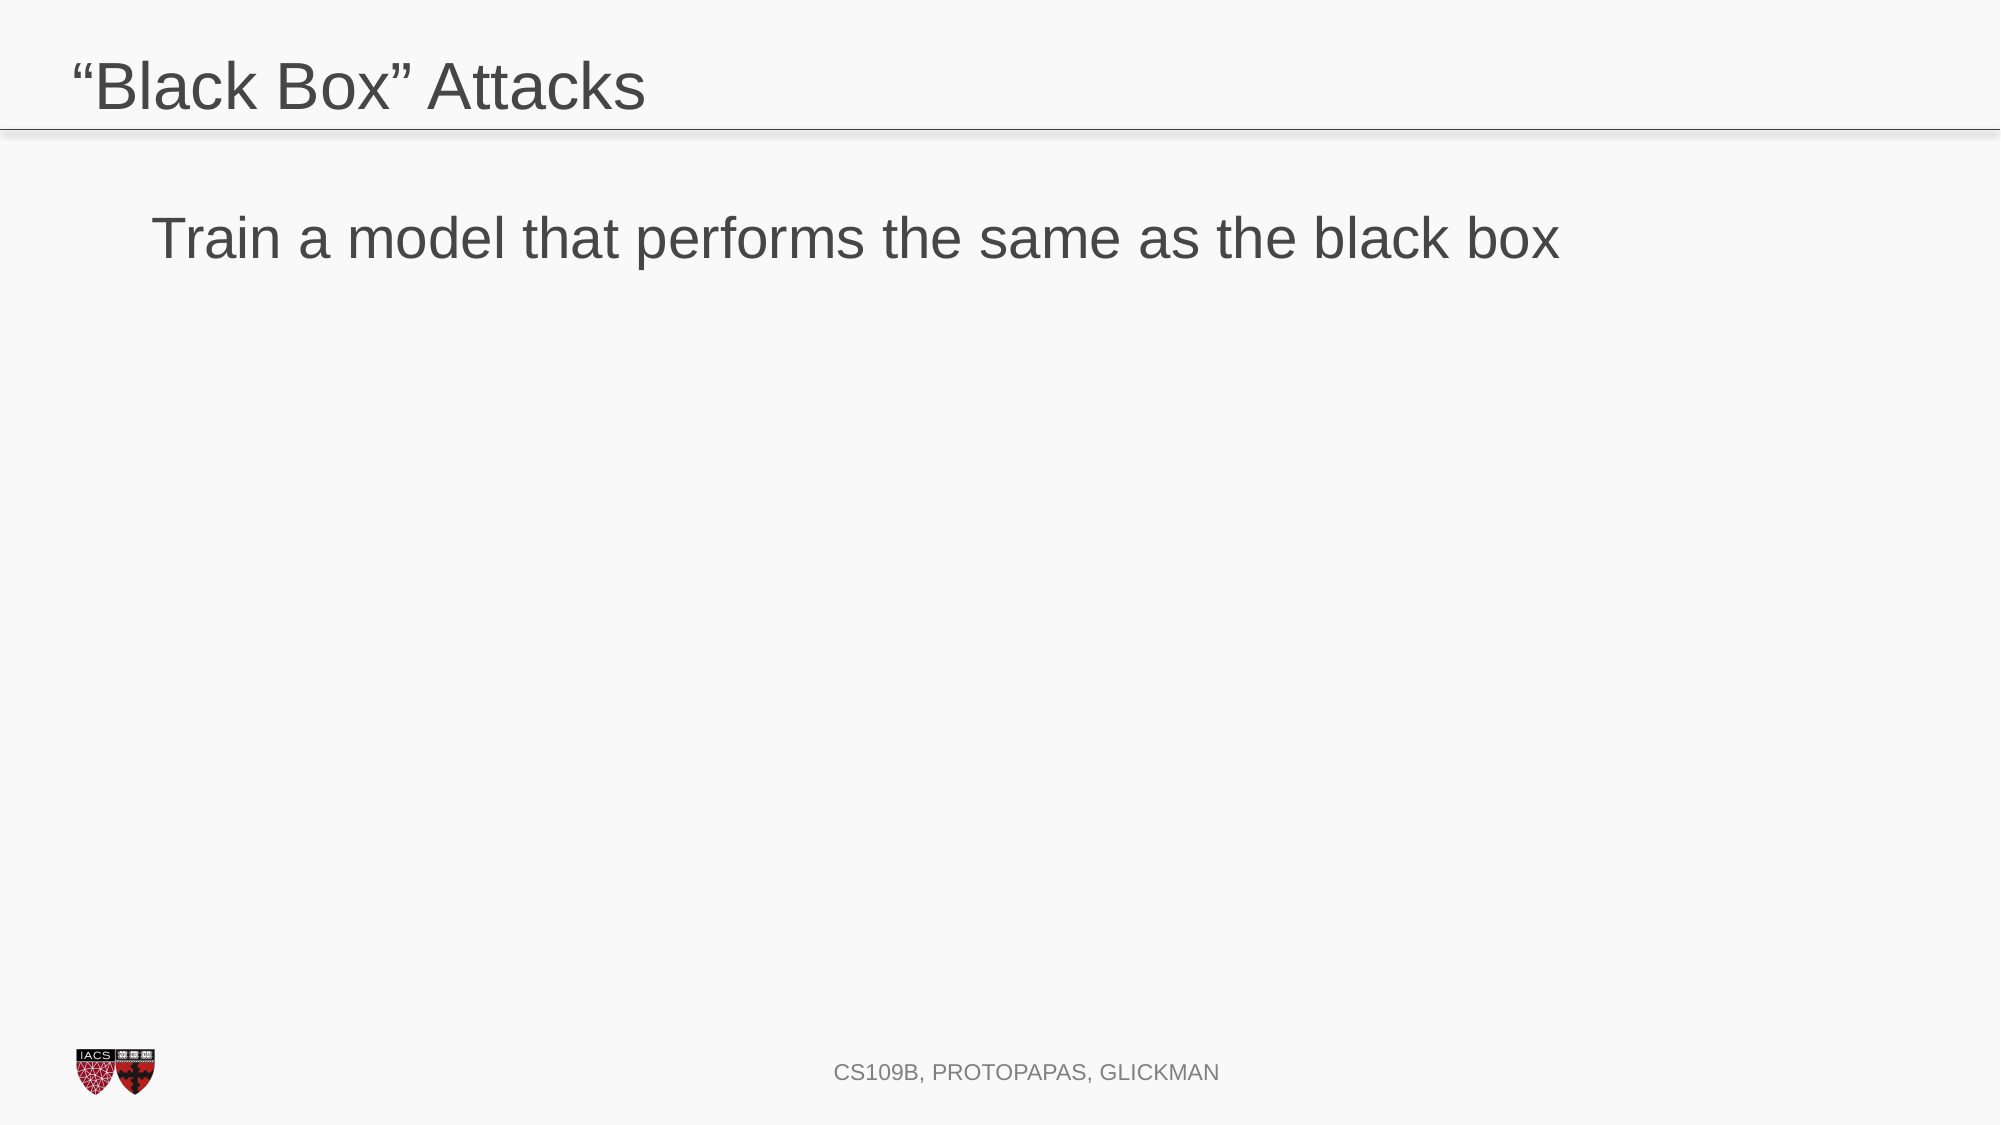

# “Black Box” Attacks
Train a model that performs the same as the black box